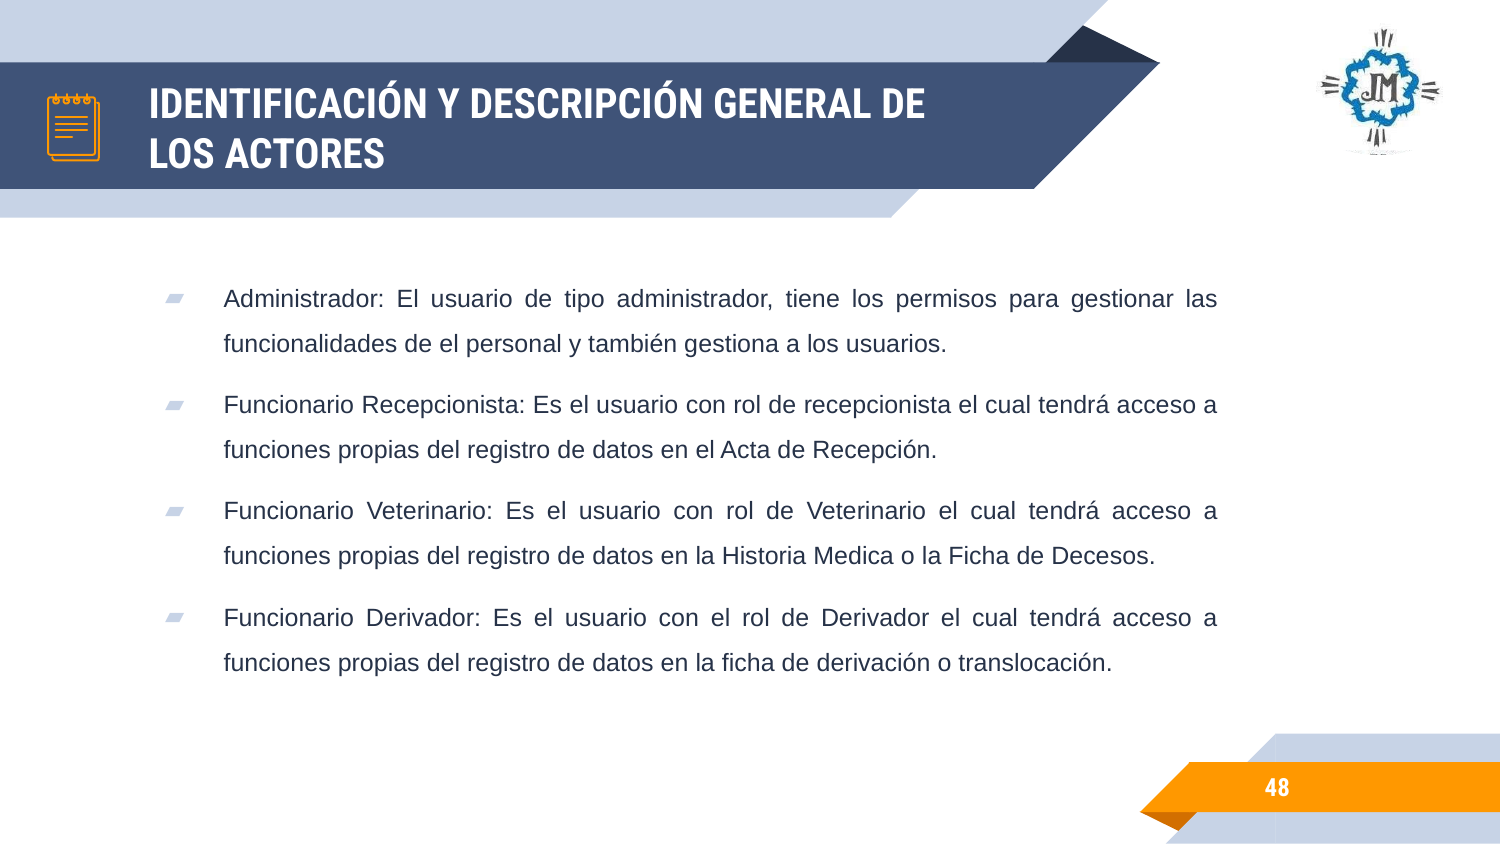

# IDENTIFICACIÓN Y DESCRIPCIÓN GENERAL DE LOS ACTORES
Administrador: El usuario de tipo administrador, tiene los permisos para gestionar las funcionalidades de el personal y también gestiona a los usuarios.
Funcionario Recepcionista: Es el usuario con rol de recepcionista el cual tendrá acceso a funciones propias del registro de datos en el Acta de Recepción.
Funcionario Veterinario: Es el usuario con rol de Veterinario el cual tendrá acceso a funciones propias del registro de datos en la Historia Medica o la Ficha de Decesos.
Funcionario Derivador: Es el usuario con el rol de Derivador el cual tendrá acceso a funciones propias del registro de datos en la ficha de derivación o translocación.

48